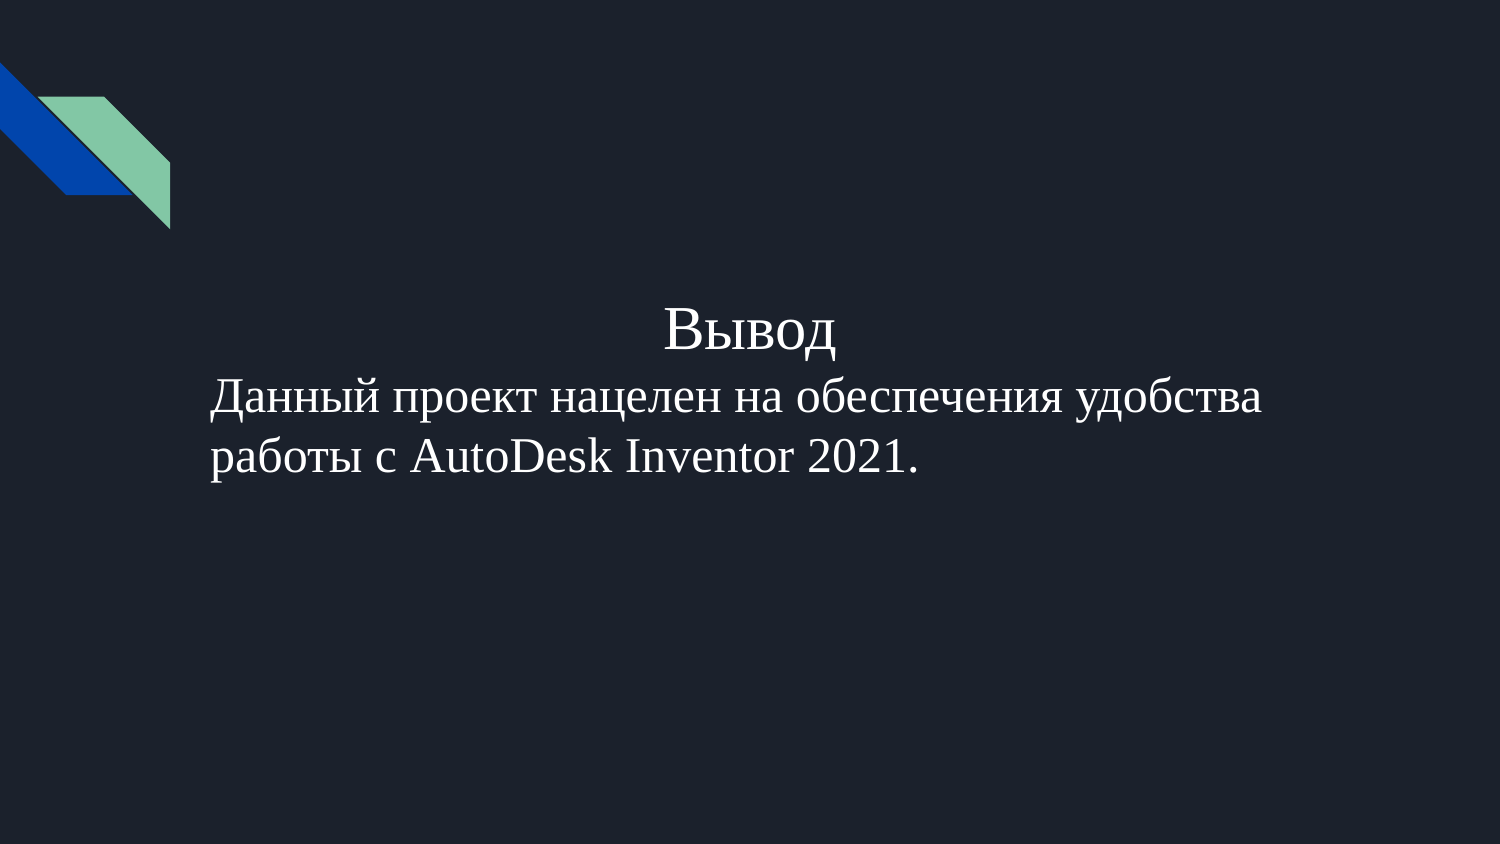

Вывод
Данный проект нацелен на обеспечения удобства работы с AutoDesk Inventor 2021.